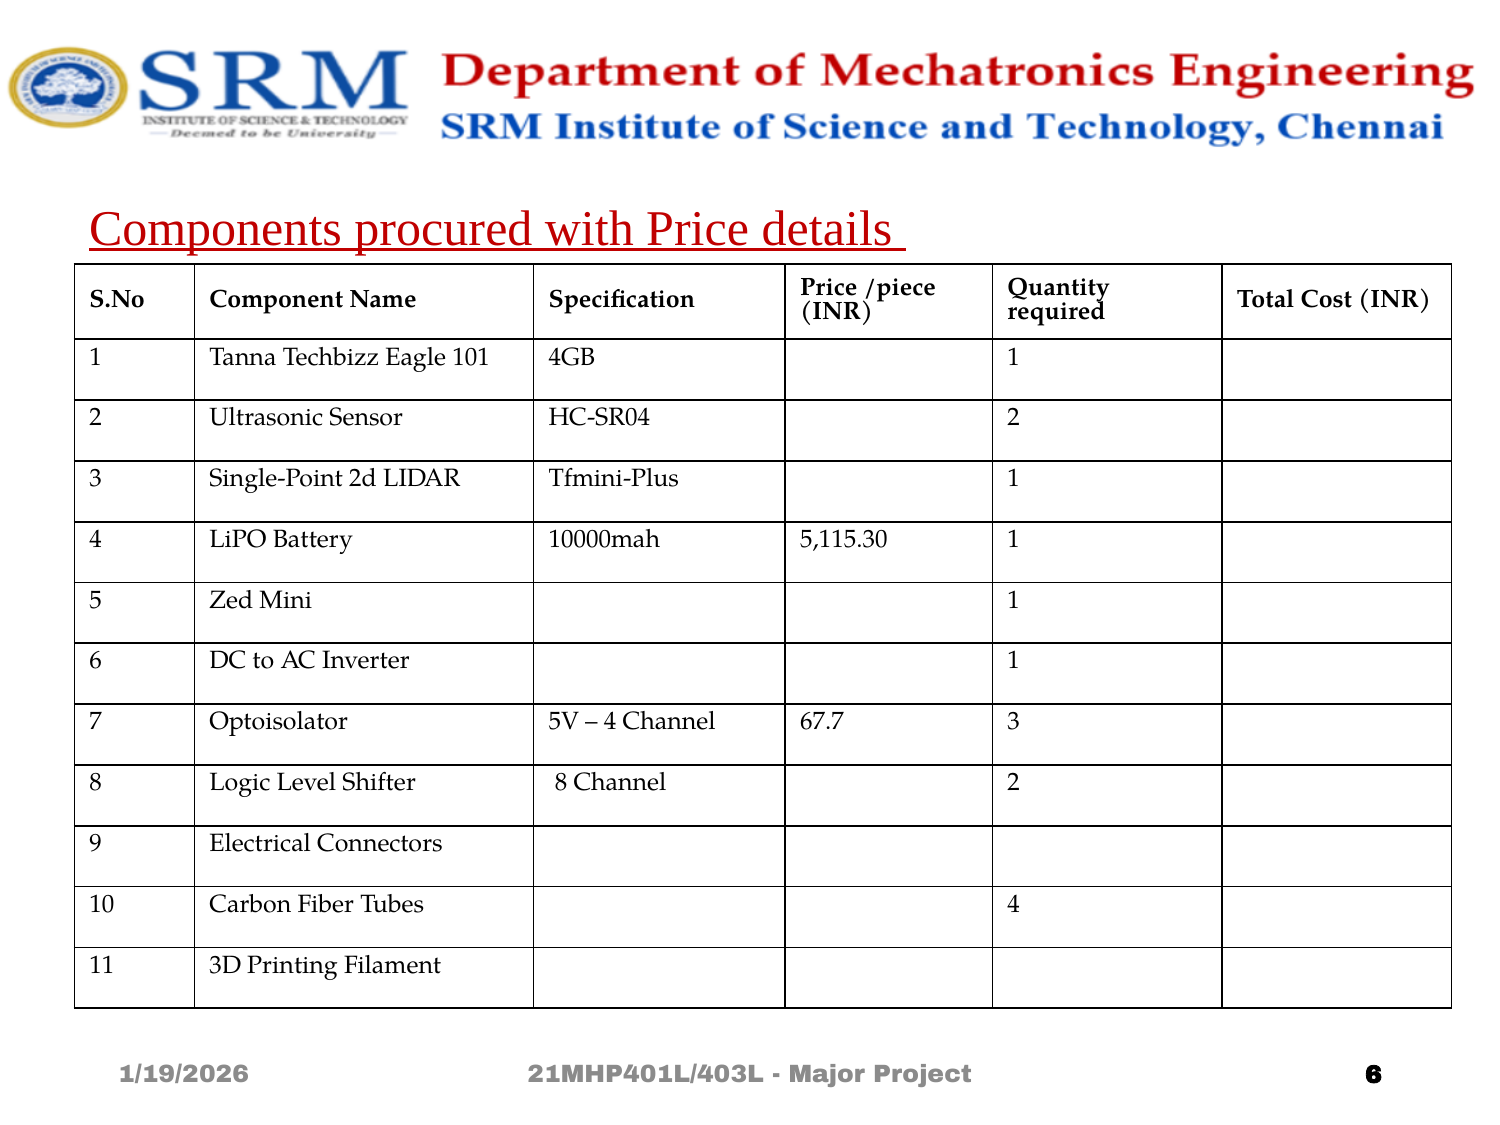

Components procured with Price details
| S.No | Component Name | Specification | Price /piece (INR) | Quantity required | Total Cost (INR) |
| --- | --- | --- | --- | --- | --- |
| 1 | Tanna Techbizz Eagle 101 | 4GB |  | 1 |  |
| 2 | Ultrasonic Sensor | HC-SR04 |  | 2 |  |
| 3 | Single-Point 2d LIDAR | Tfmini-Plus |  | 1 |  |
| 4 | LiPO Battery | 10000mah | 5,115.30 | 1 |  |
| 5 | Zed Mini |  |  | 1 |  |
| 6 | DC to AC Inverter |  |  | 1 |  |
| 7 | Optoisolator | 5V – 4 Channel | 67.7 | 3 |  |
| 8 | Logic Level Shifter | 8 Channel |  | 2 |  |
| 9 | Electrical Connectors |  |  |  |  |
| 10 | Carbon Fiber Tubes |  |  | 4 |  |
| 11 | 3D Printing Filament |  |  |  |  |
1/19/2026
21MHP401L/403L - Major Project
6